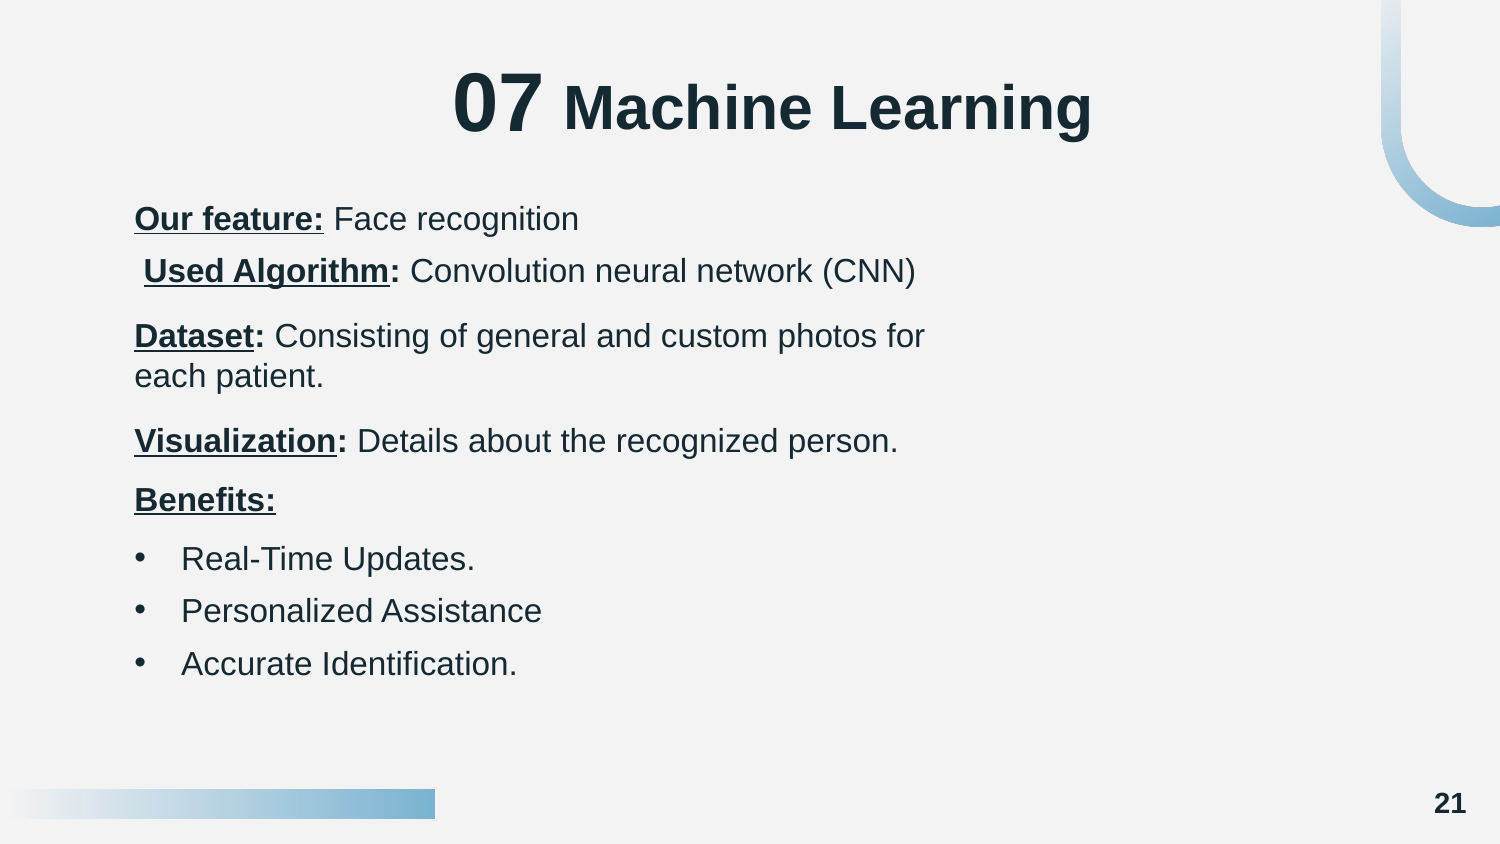

07
# Machine Learning
Our feature: Face recognition
 Used Algorithm: Convolution neural network (CNN)
Dataset: Consisting of general and custom photos for each patient.
Visualization: Details about the recognized person.
Benefits:
Real-Time Updates.
Personalized Assistance
Accurate Identification.

21